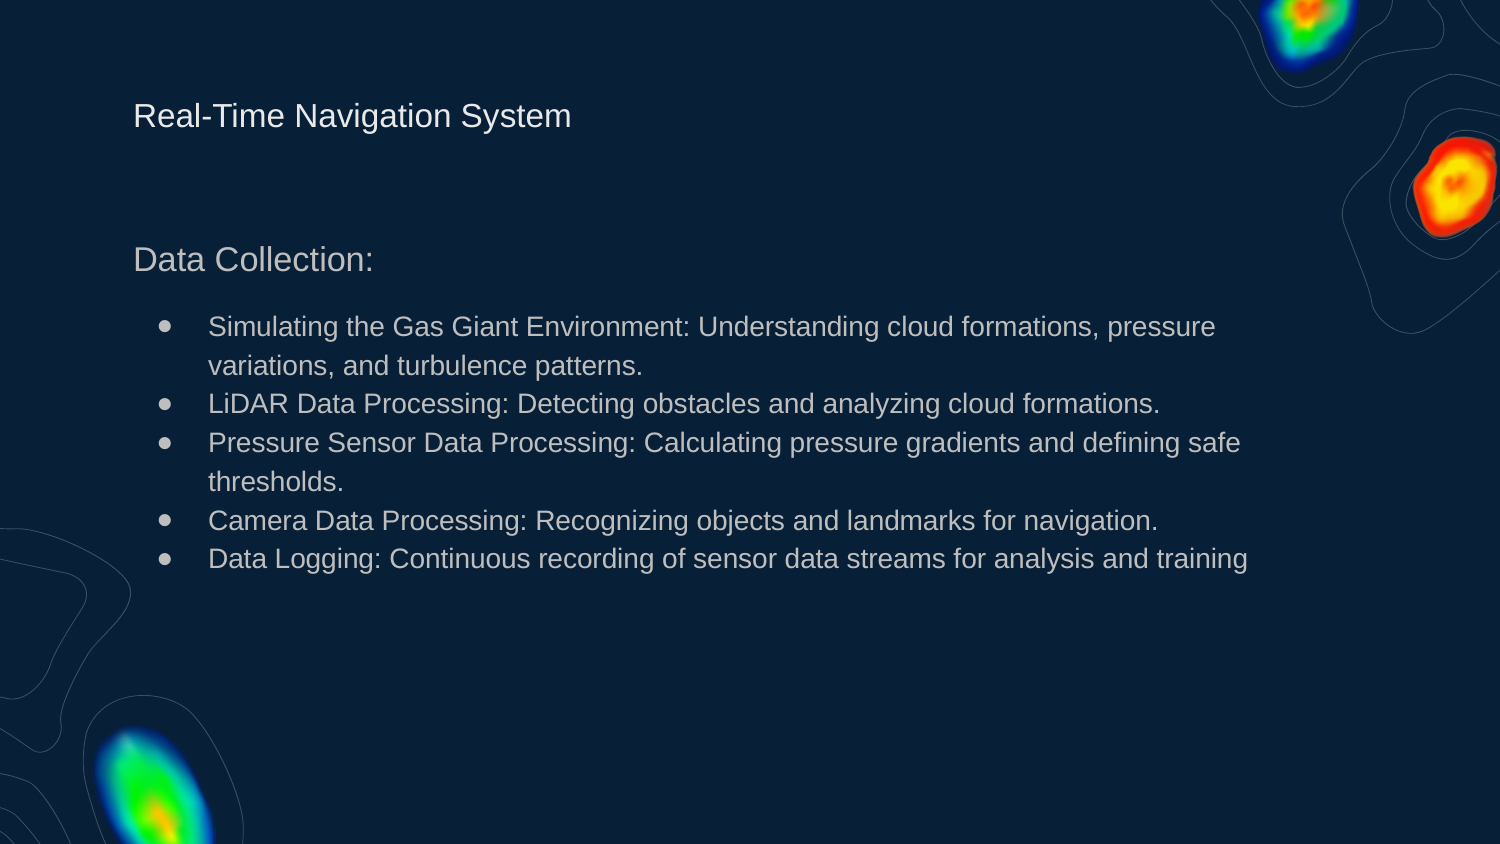

# Real-Time Navigation System

Data Collection:
Simulating the Gas Giant Environment: Understanding cloud formations, pressure variations, and turbulence patterns.
LiDAR Data Processing: Detecting obstacles and analyzing cloud formations.
Pressure Sensor Data Processing: Calculating pressure gradients and defining safe thresholds.
Camera Data Processing: Recognizing objects and landmarks for navigation.
Data Logging: Continuous recording of sensor data streams for analysis and training